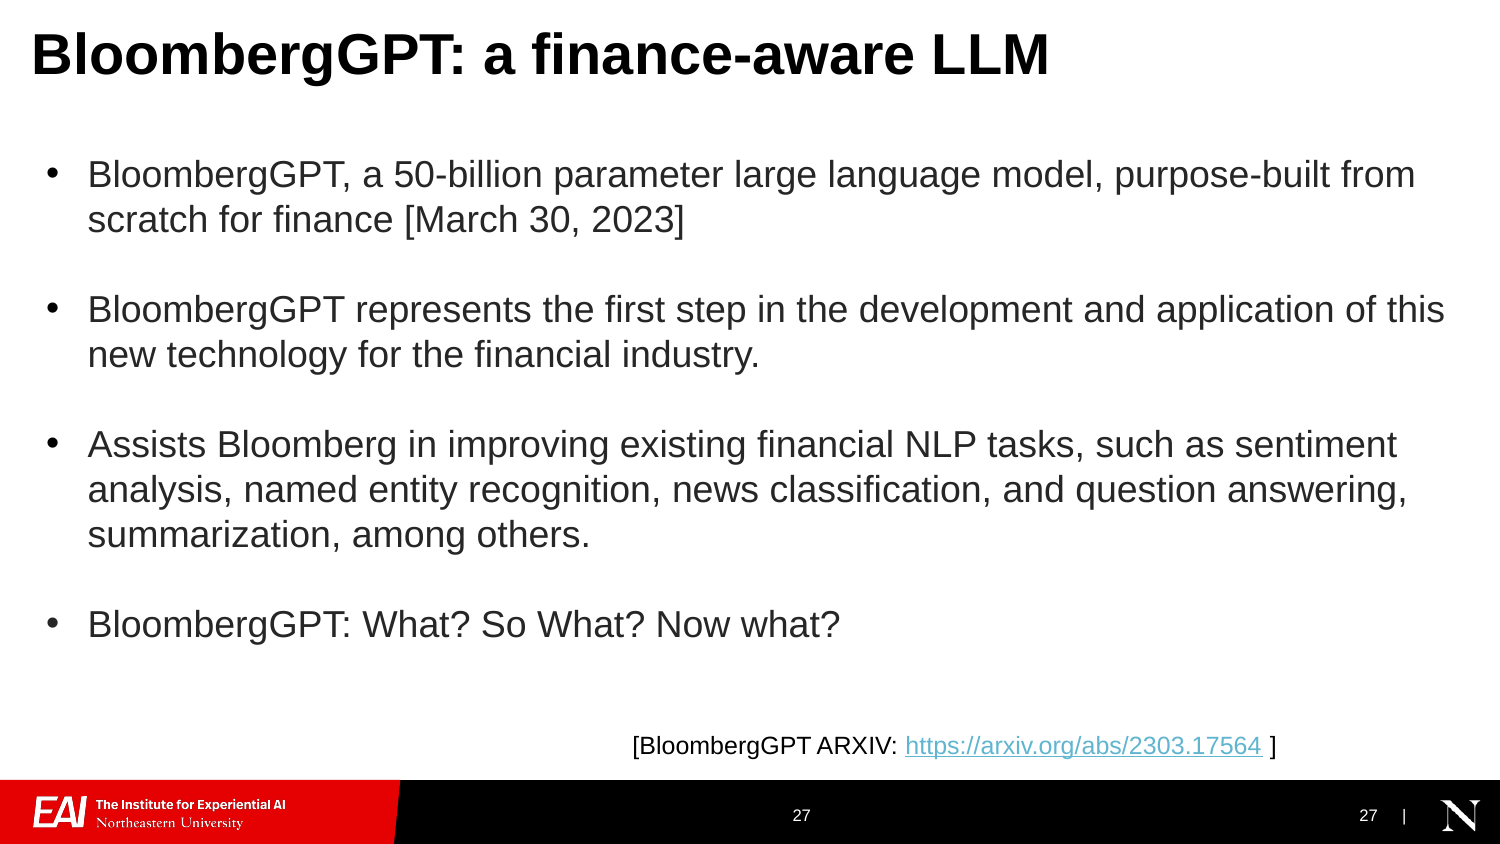

BloombergGPT: a finance-aware LLM
BloombergGPT, a 50-billion parameter large language model, purpose-built from scratch for finance [March 30, 2023]

BloombergGPT represents the first step in the development and application of this new technology for the financial industry.

Assists Bloomberg in improving existing financial NLP tasks, such as sentiment analysis, named entity recognition, news classification, and question answering, summarization, among others.

BloombergGPT: What? So What? Now what?

[BloombergGPT ARXIV: https://arxiv.org/abs/2303.17564 ]

27
27